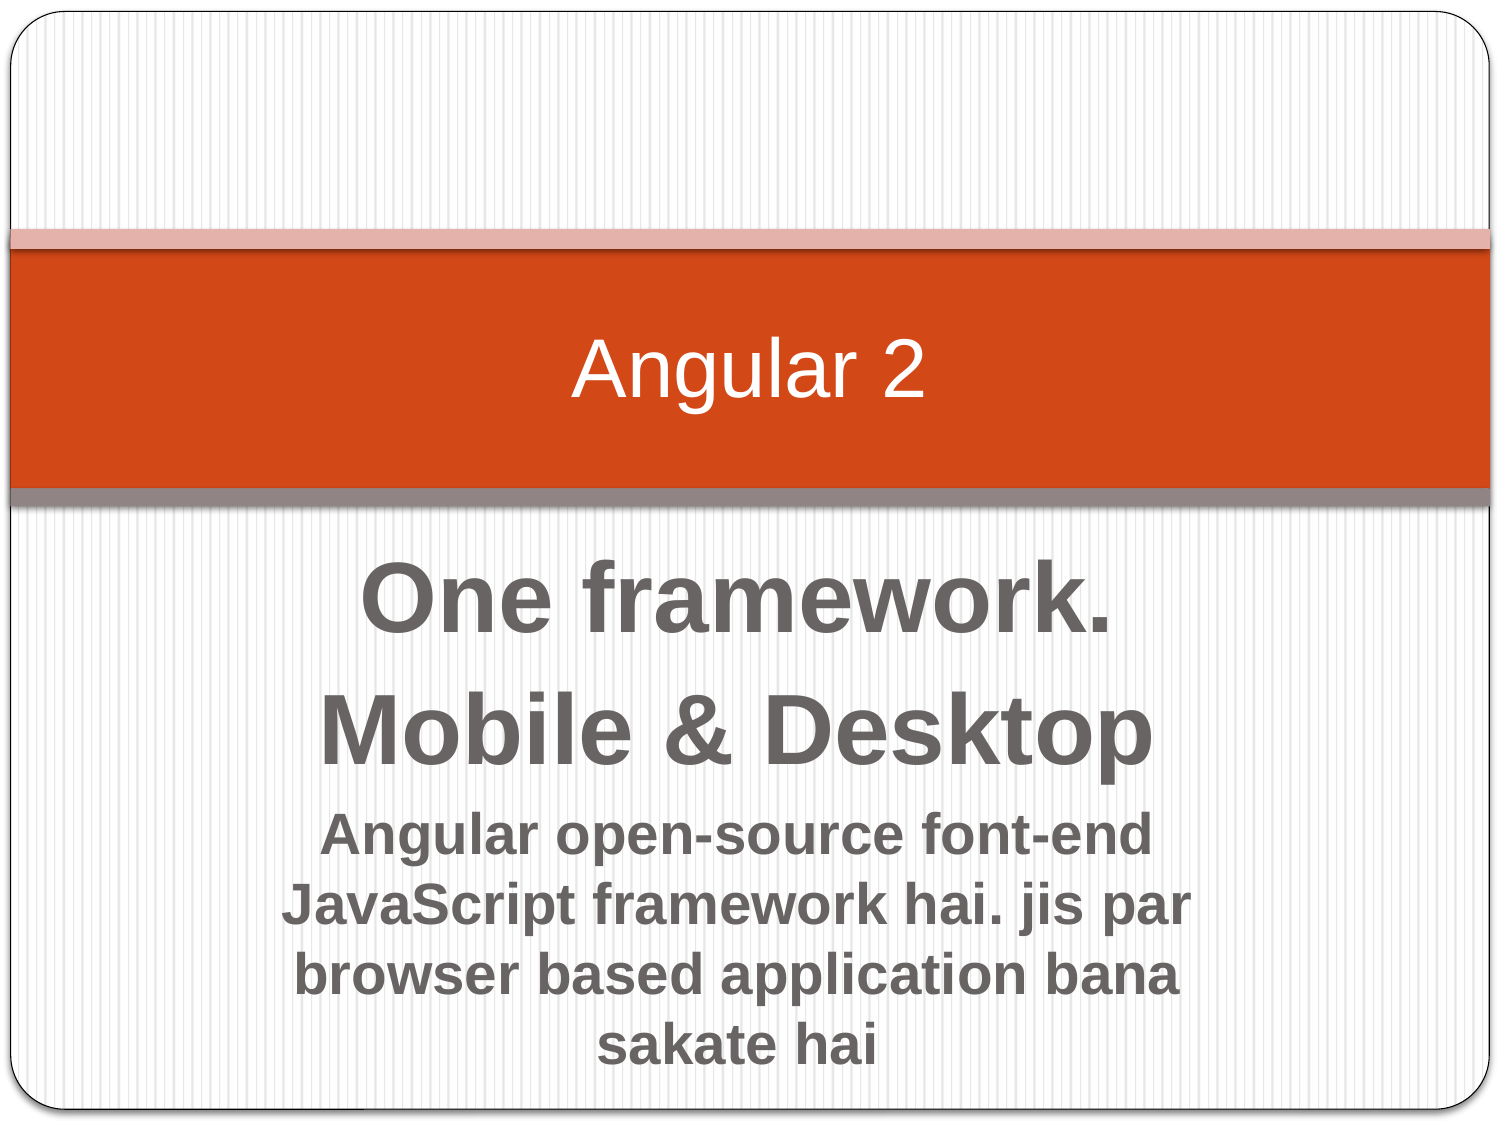

# Angular 2
One framework.
Mobile & Desktop
Angular open-source font-end JavaScript framework hai. jis par browser based application bana sakate hai